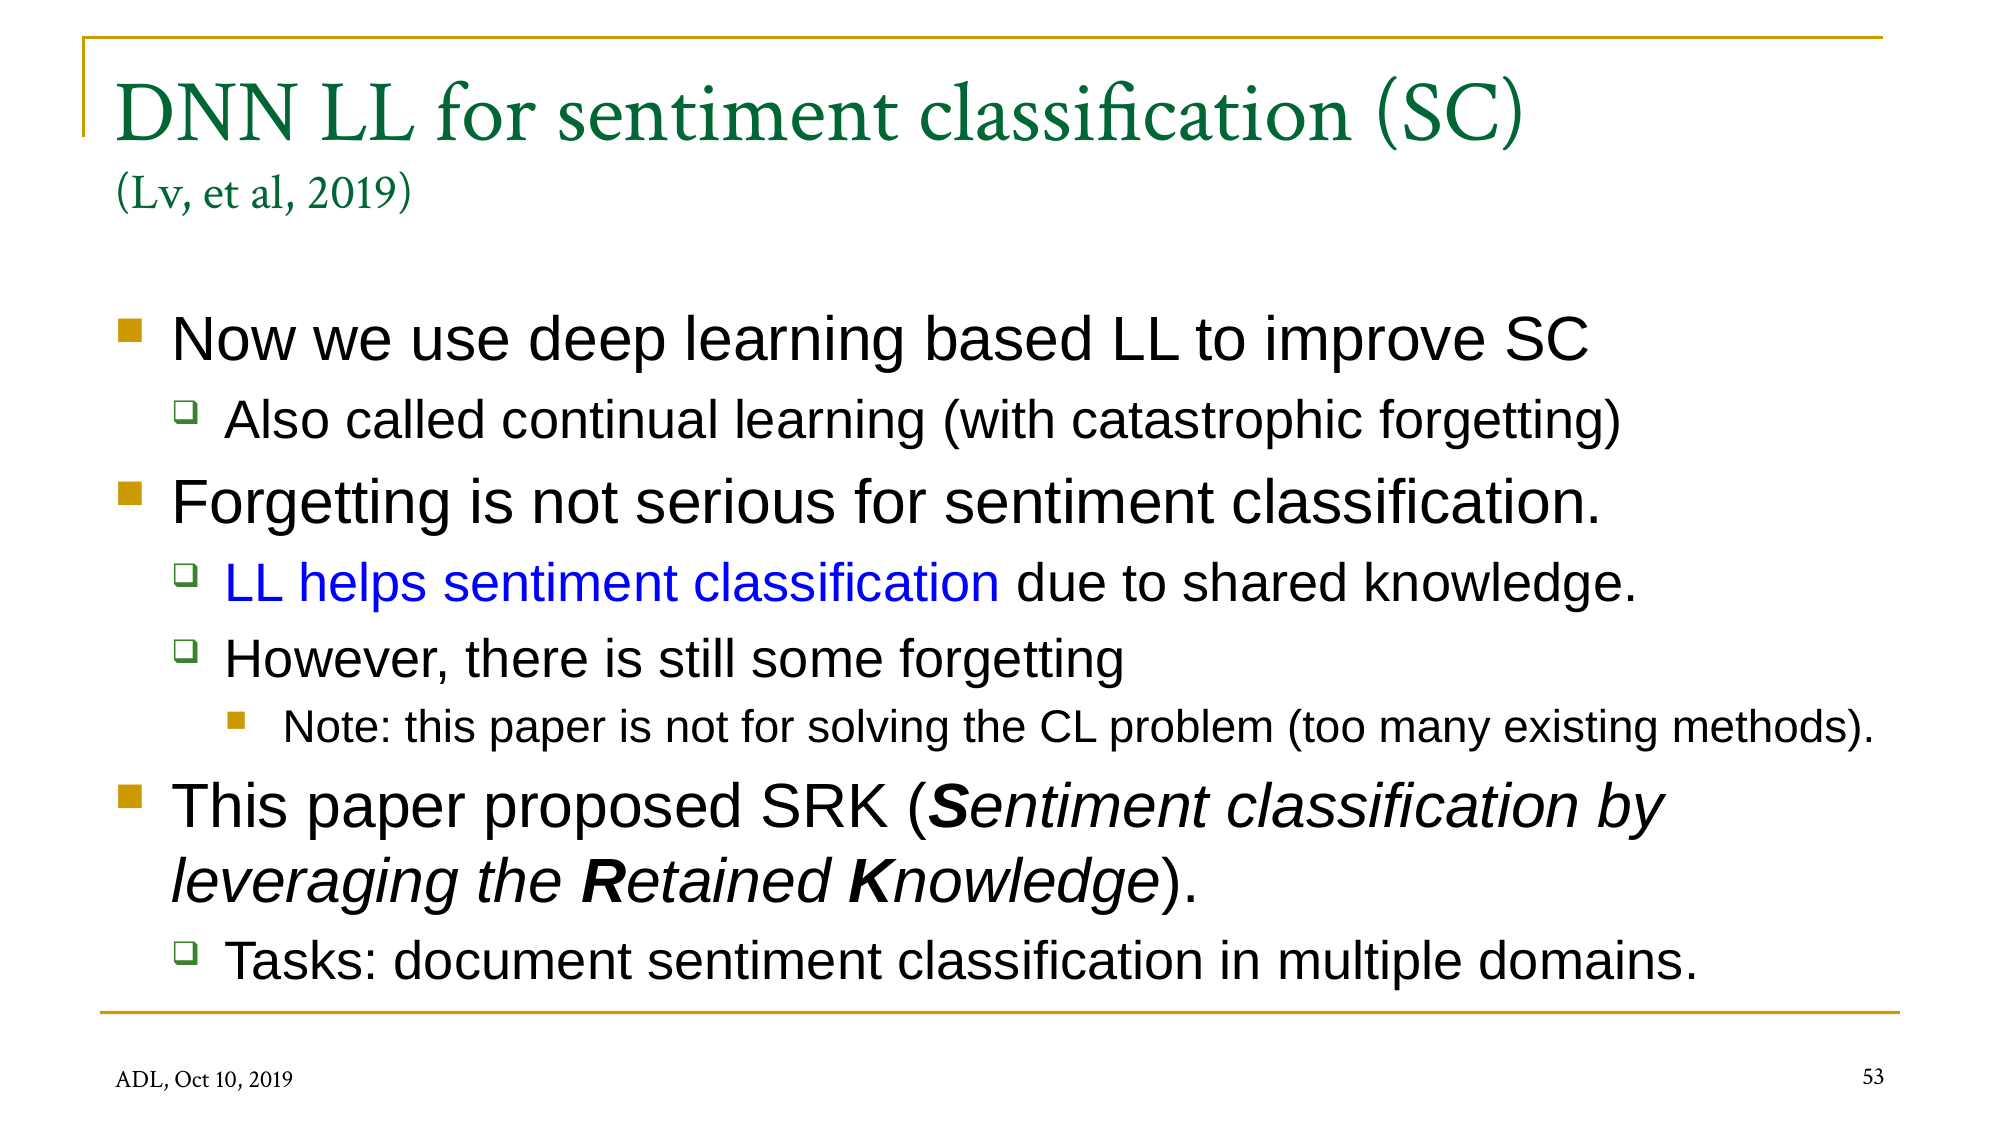

# DNN LL for sentiment classification (SC) (Lv, et al, 2019)
Now we use deep learning based LL to improve SC
Also called continual learning (with catastrophic forgetting)
Forgetting is not serious for sentiment classification.
LL helps sentiment classification due to shared knowledge.
However, there is still some forgetting
Note: this paper is not for solving the CL problem (too many existing methods).
This paper proposed SRK (Sentiment classification by leveraging the Retained Knowledge).
Tasks: document sentiment classification in multiple domains.

53
ADL, Oct 10, 2019